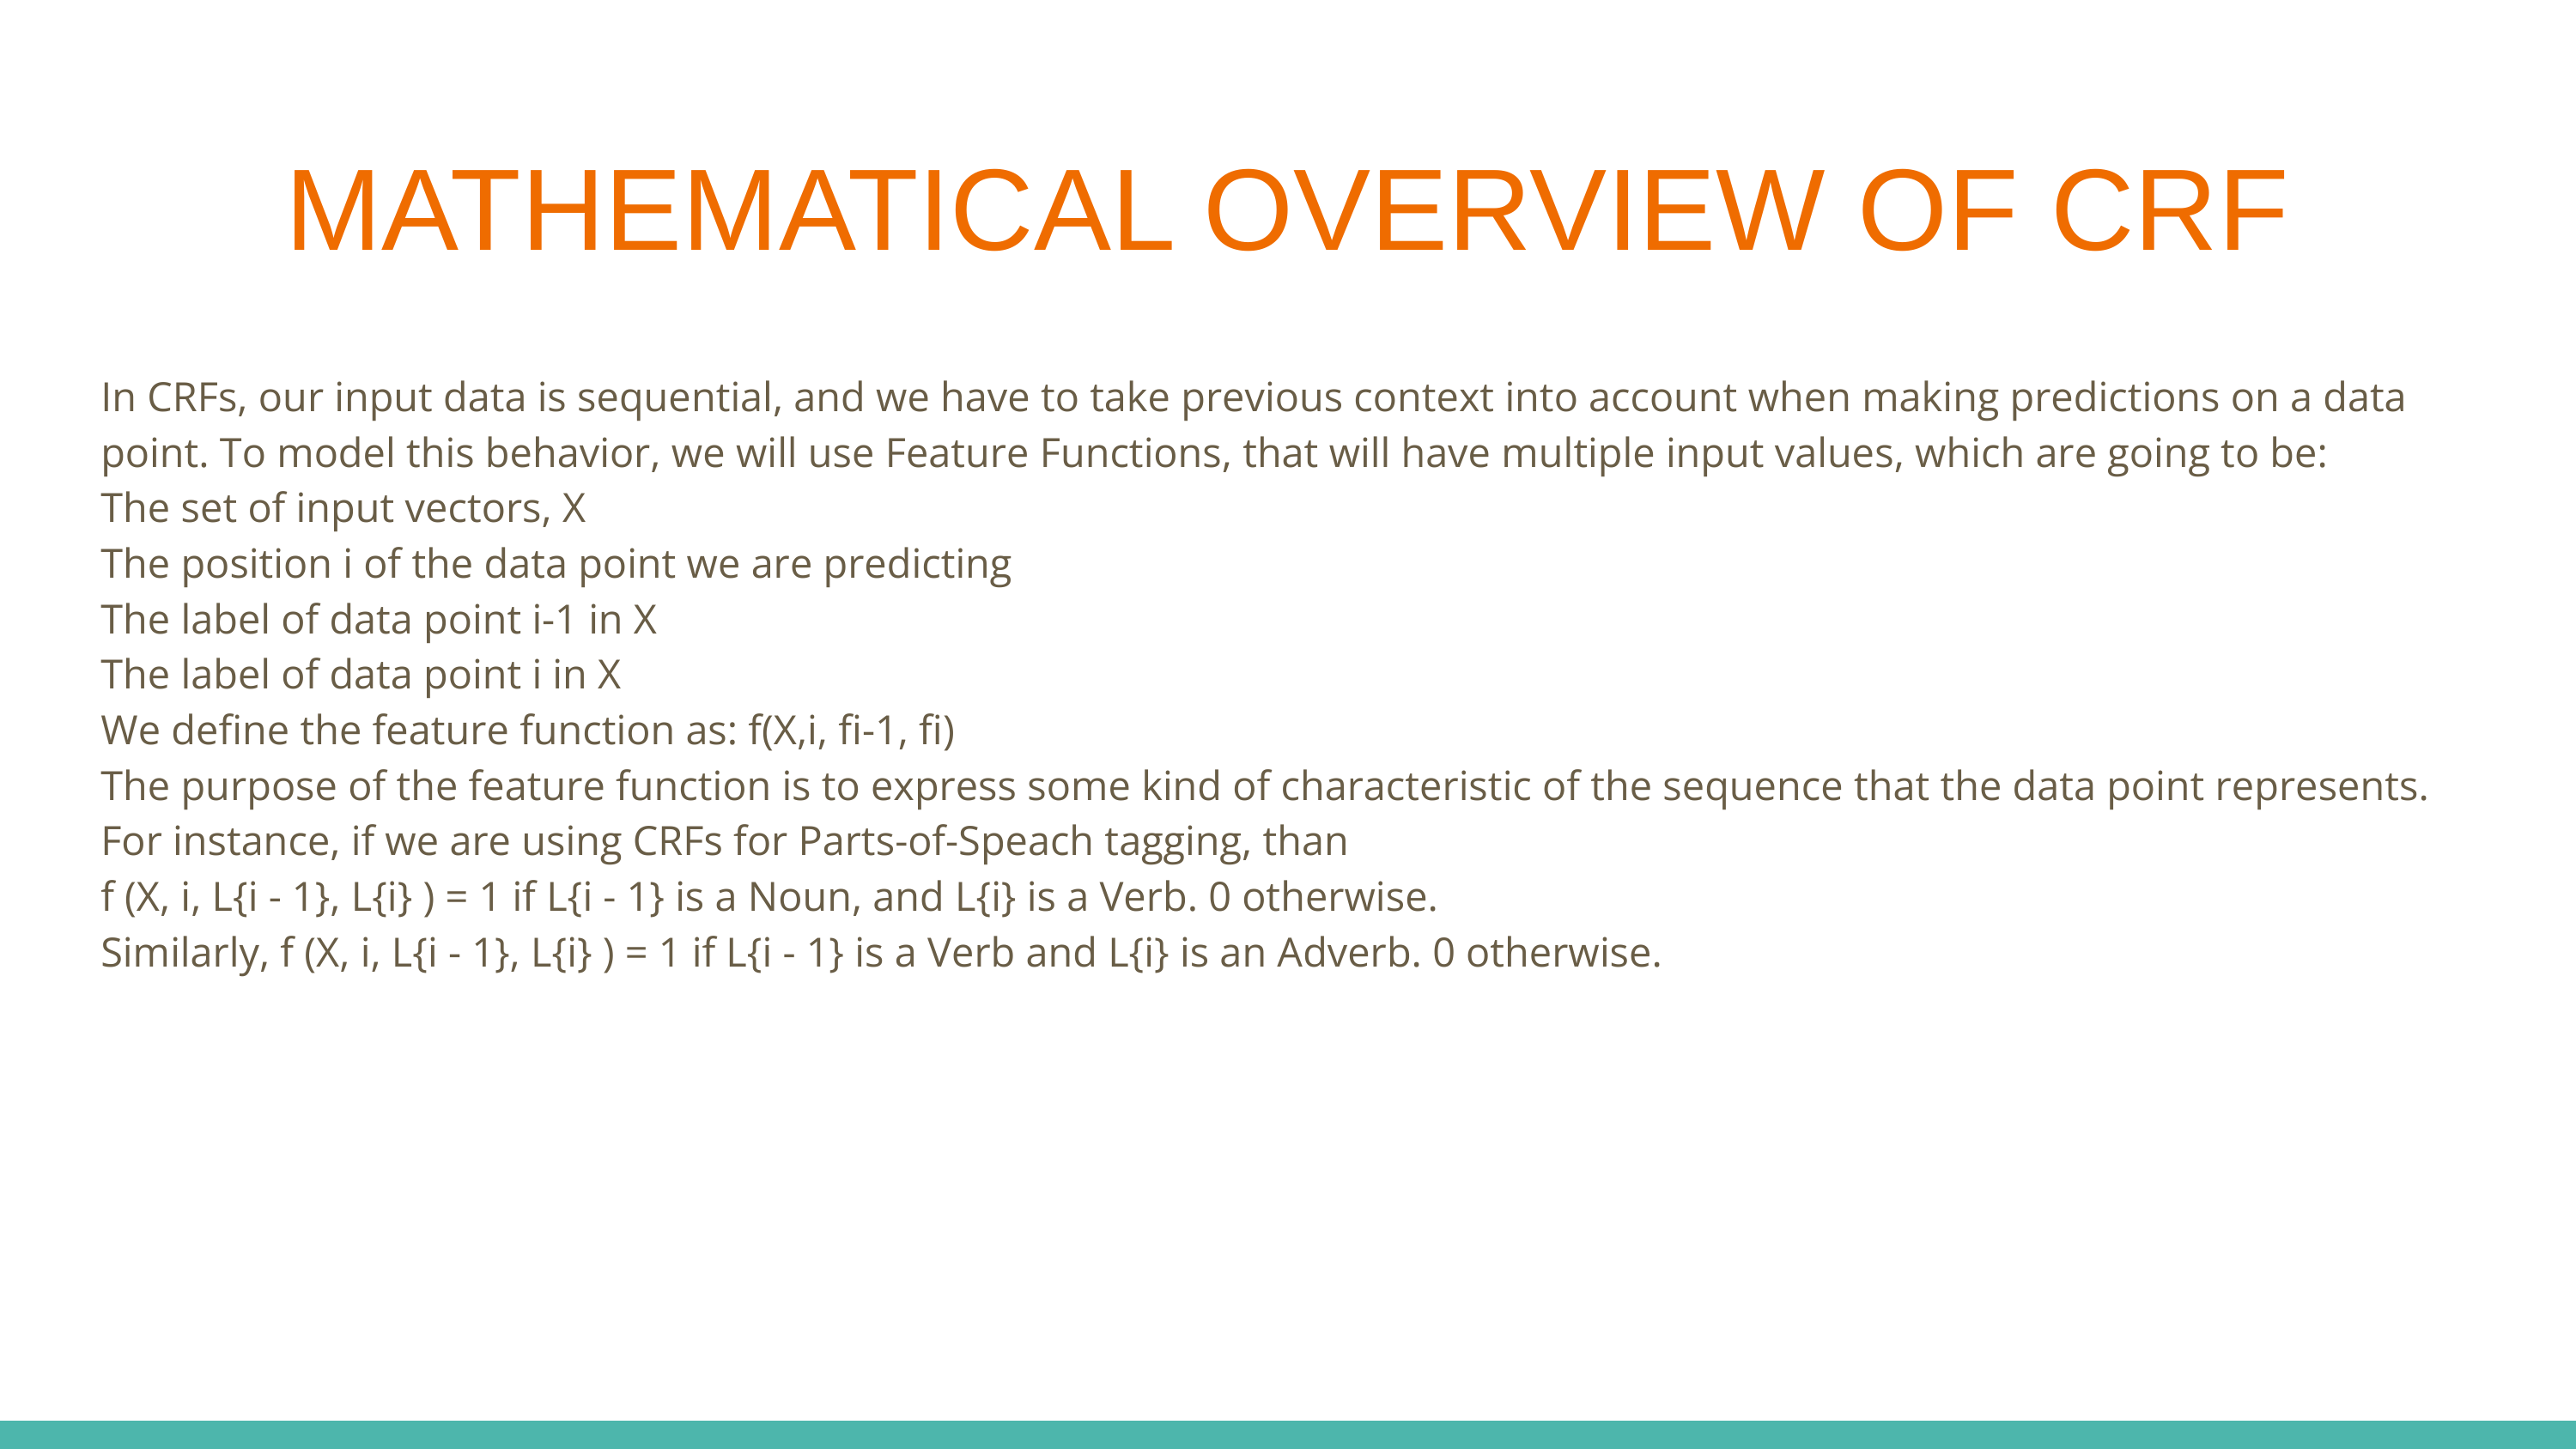

MATHEMATICAL OVERVIEW OF CRF
In CRFs, our input data is sequential, and we have to take previous context into account when making predictions on a data point. To model this behavior, we will use Feature Functions, that will have multiple input values, which are going to be:
The set of input vectors, X
The position i of the data point we are predicting
The label of data point i-1 in X
The label of data point i in X
We define the feature function as: f(X,i, fi-1, fi)
The purpose of the feature function is to express some kind of characteristic of the sequence that the data point represents.
For instance, if we are using CRFs for Parts-of-Speach tagging, than
f (X, i, L{i - 1}, L{i} ) = 1 if L{i - 1} is a Noun, and L{i} is a Verb. 0 otherwise.
Similarly, f (X, i, L{i - 1}, L{i} ) = 1 if L{i - 1} is a Verb and L{i} is an Adverb. 0 otherwise.